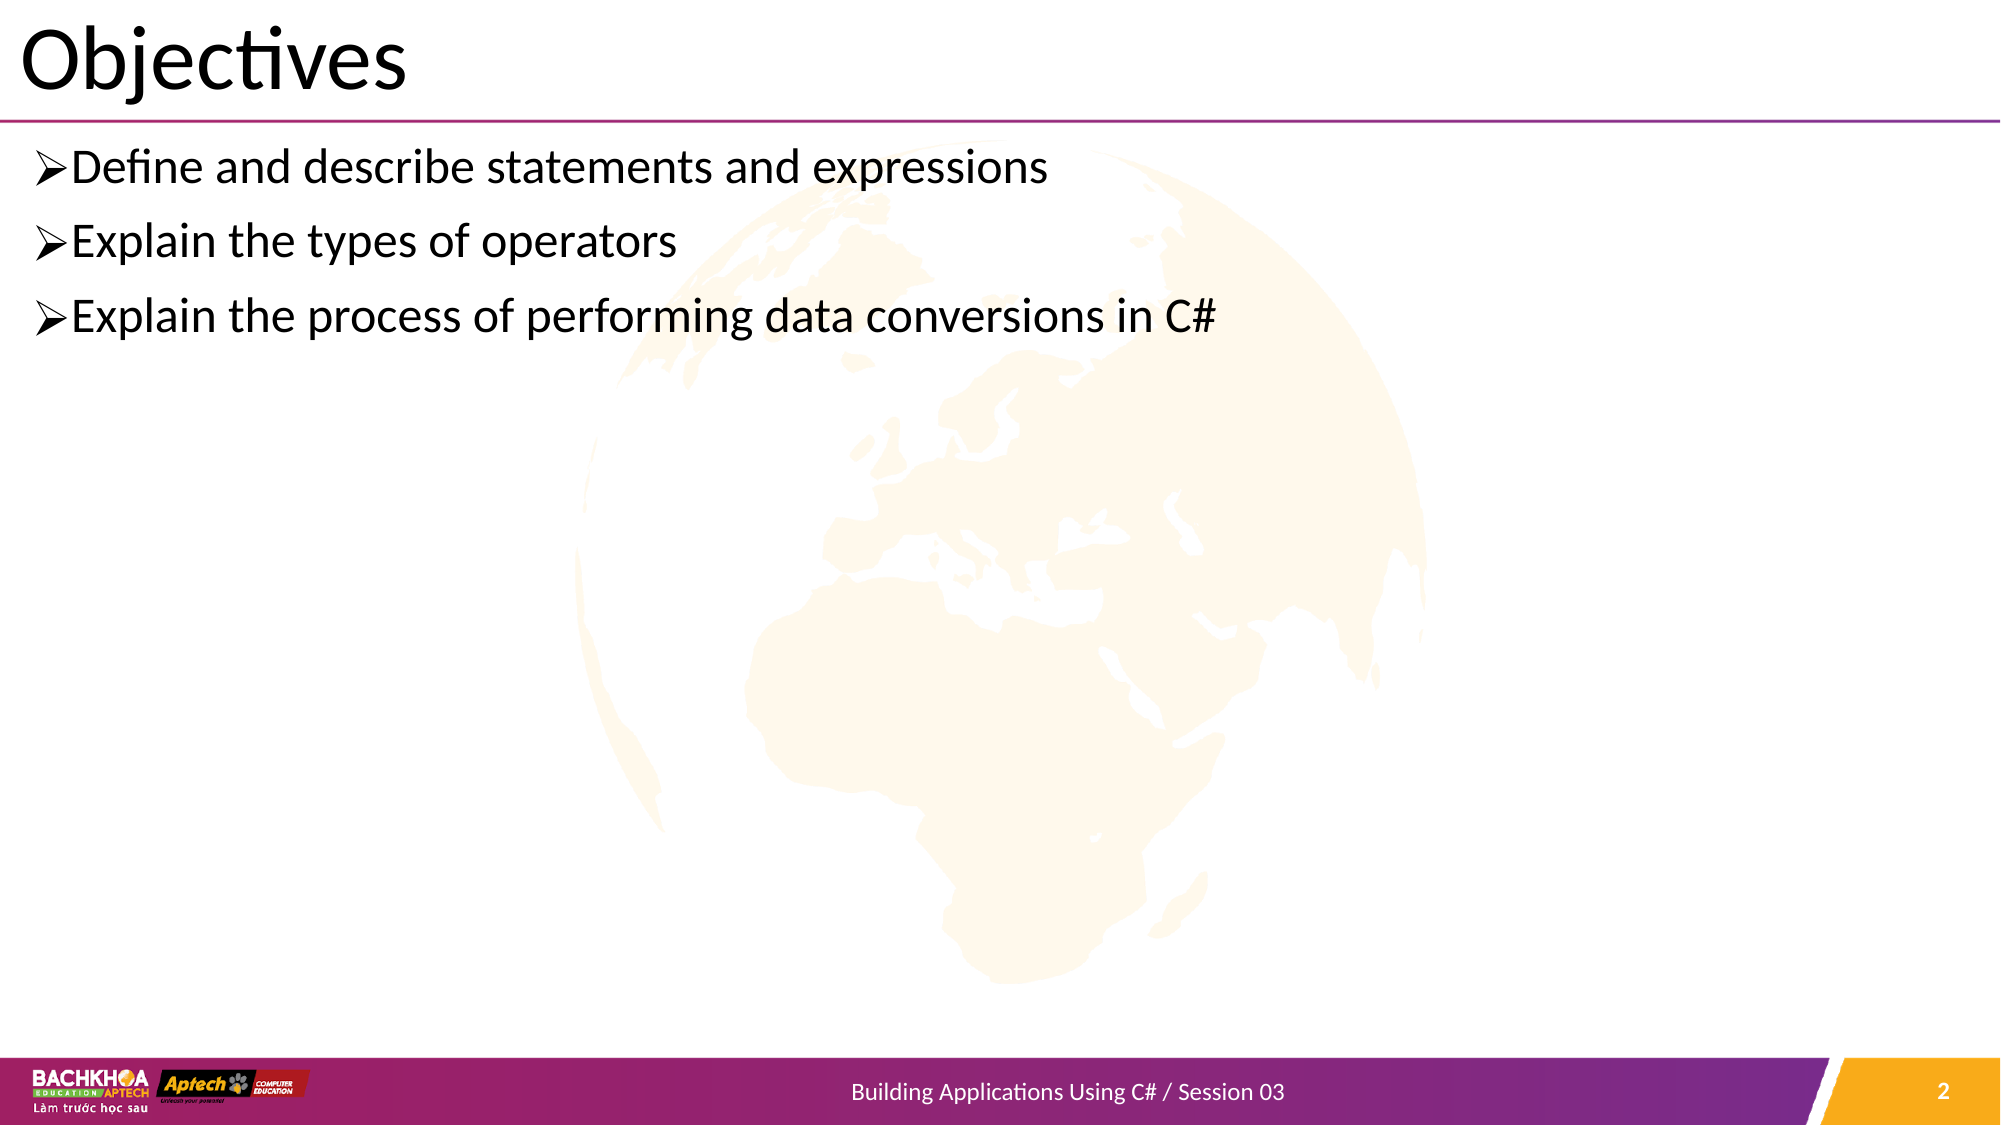

# Objectives
Define and describe statements and expressions
Explain the types of operators
Explain the process of performing data conversions in C#

2
Building Applications Using C# / Session 03